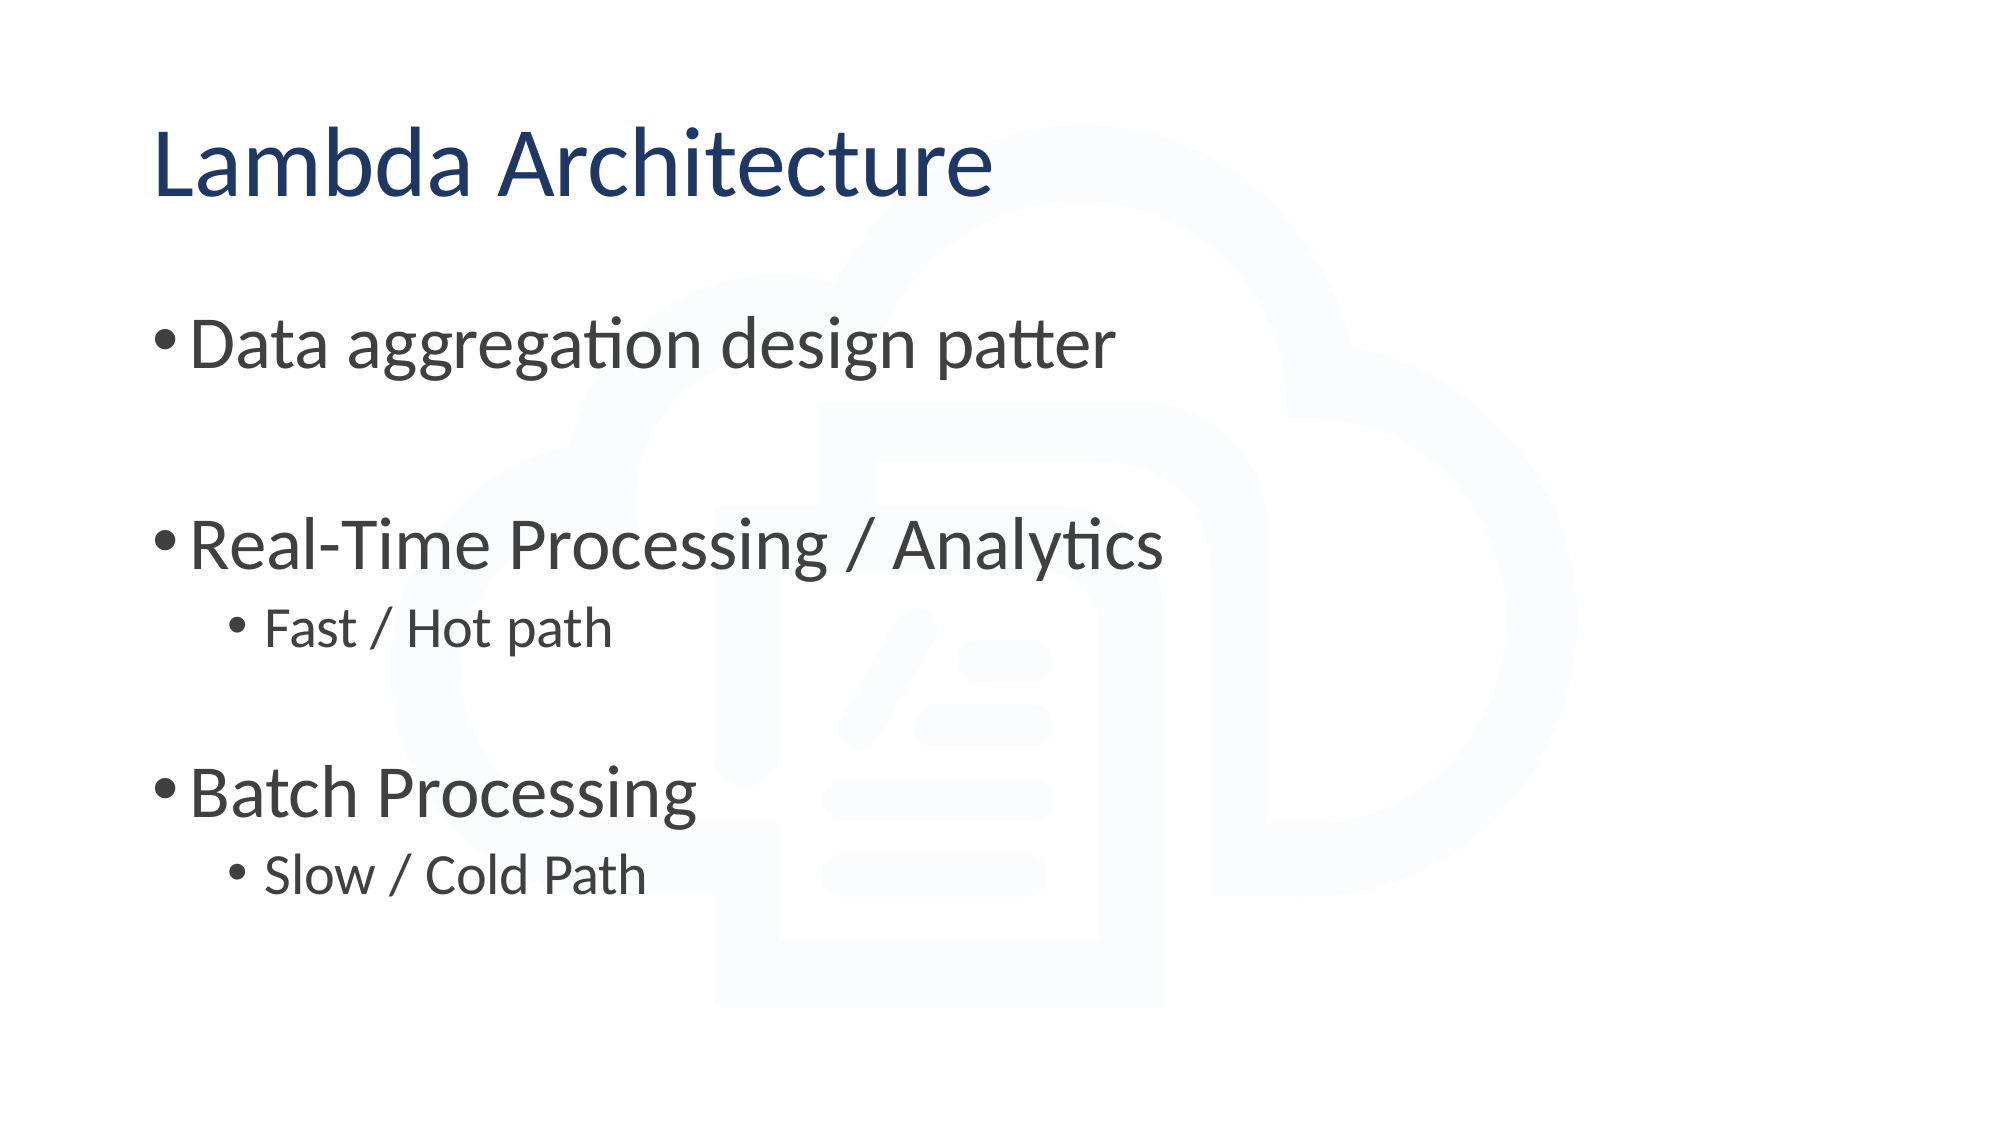

# Lambda Architecture
Data aggregation design patter

Real-Time Processing / Analytics
Fast / Hot path

Batch Processing
Slow / Cold Path